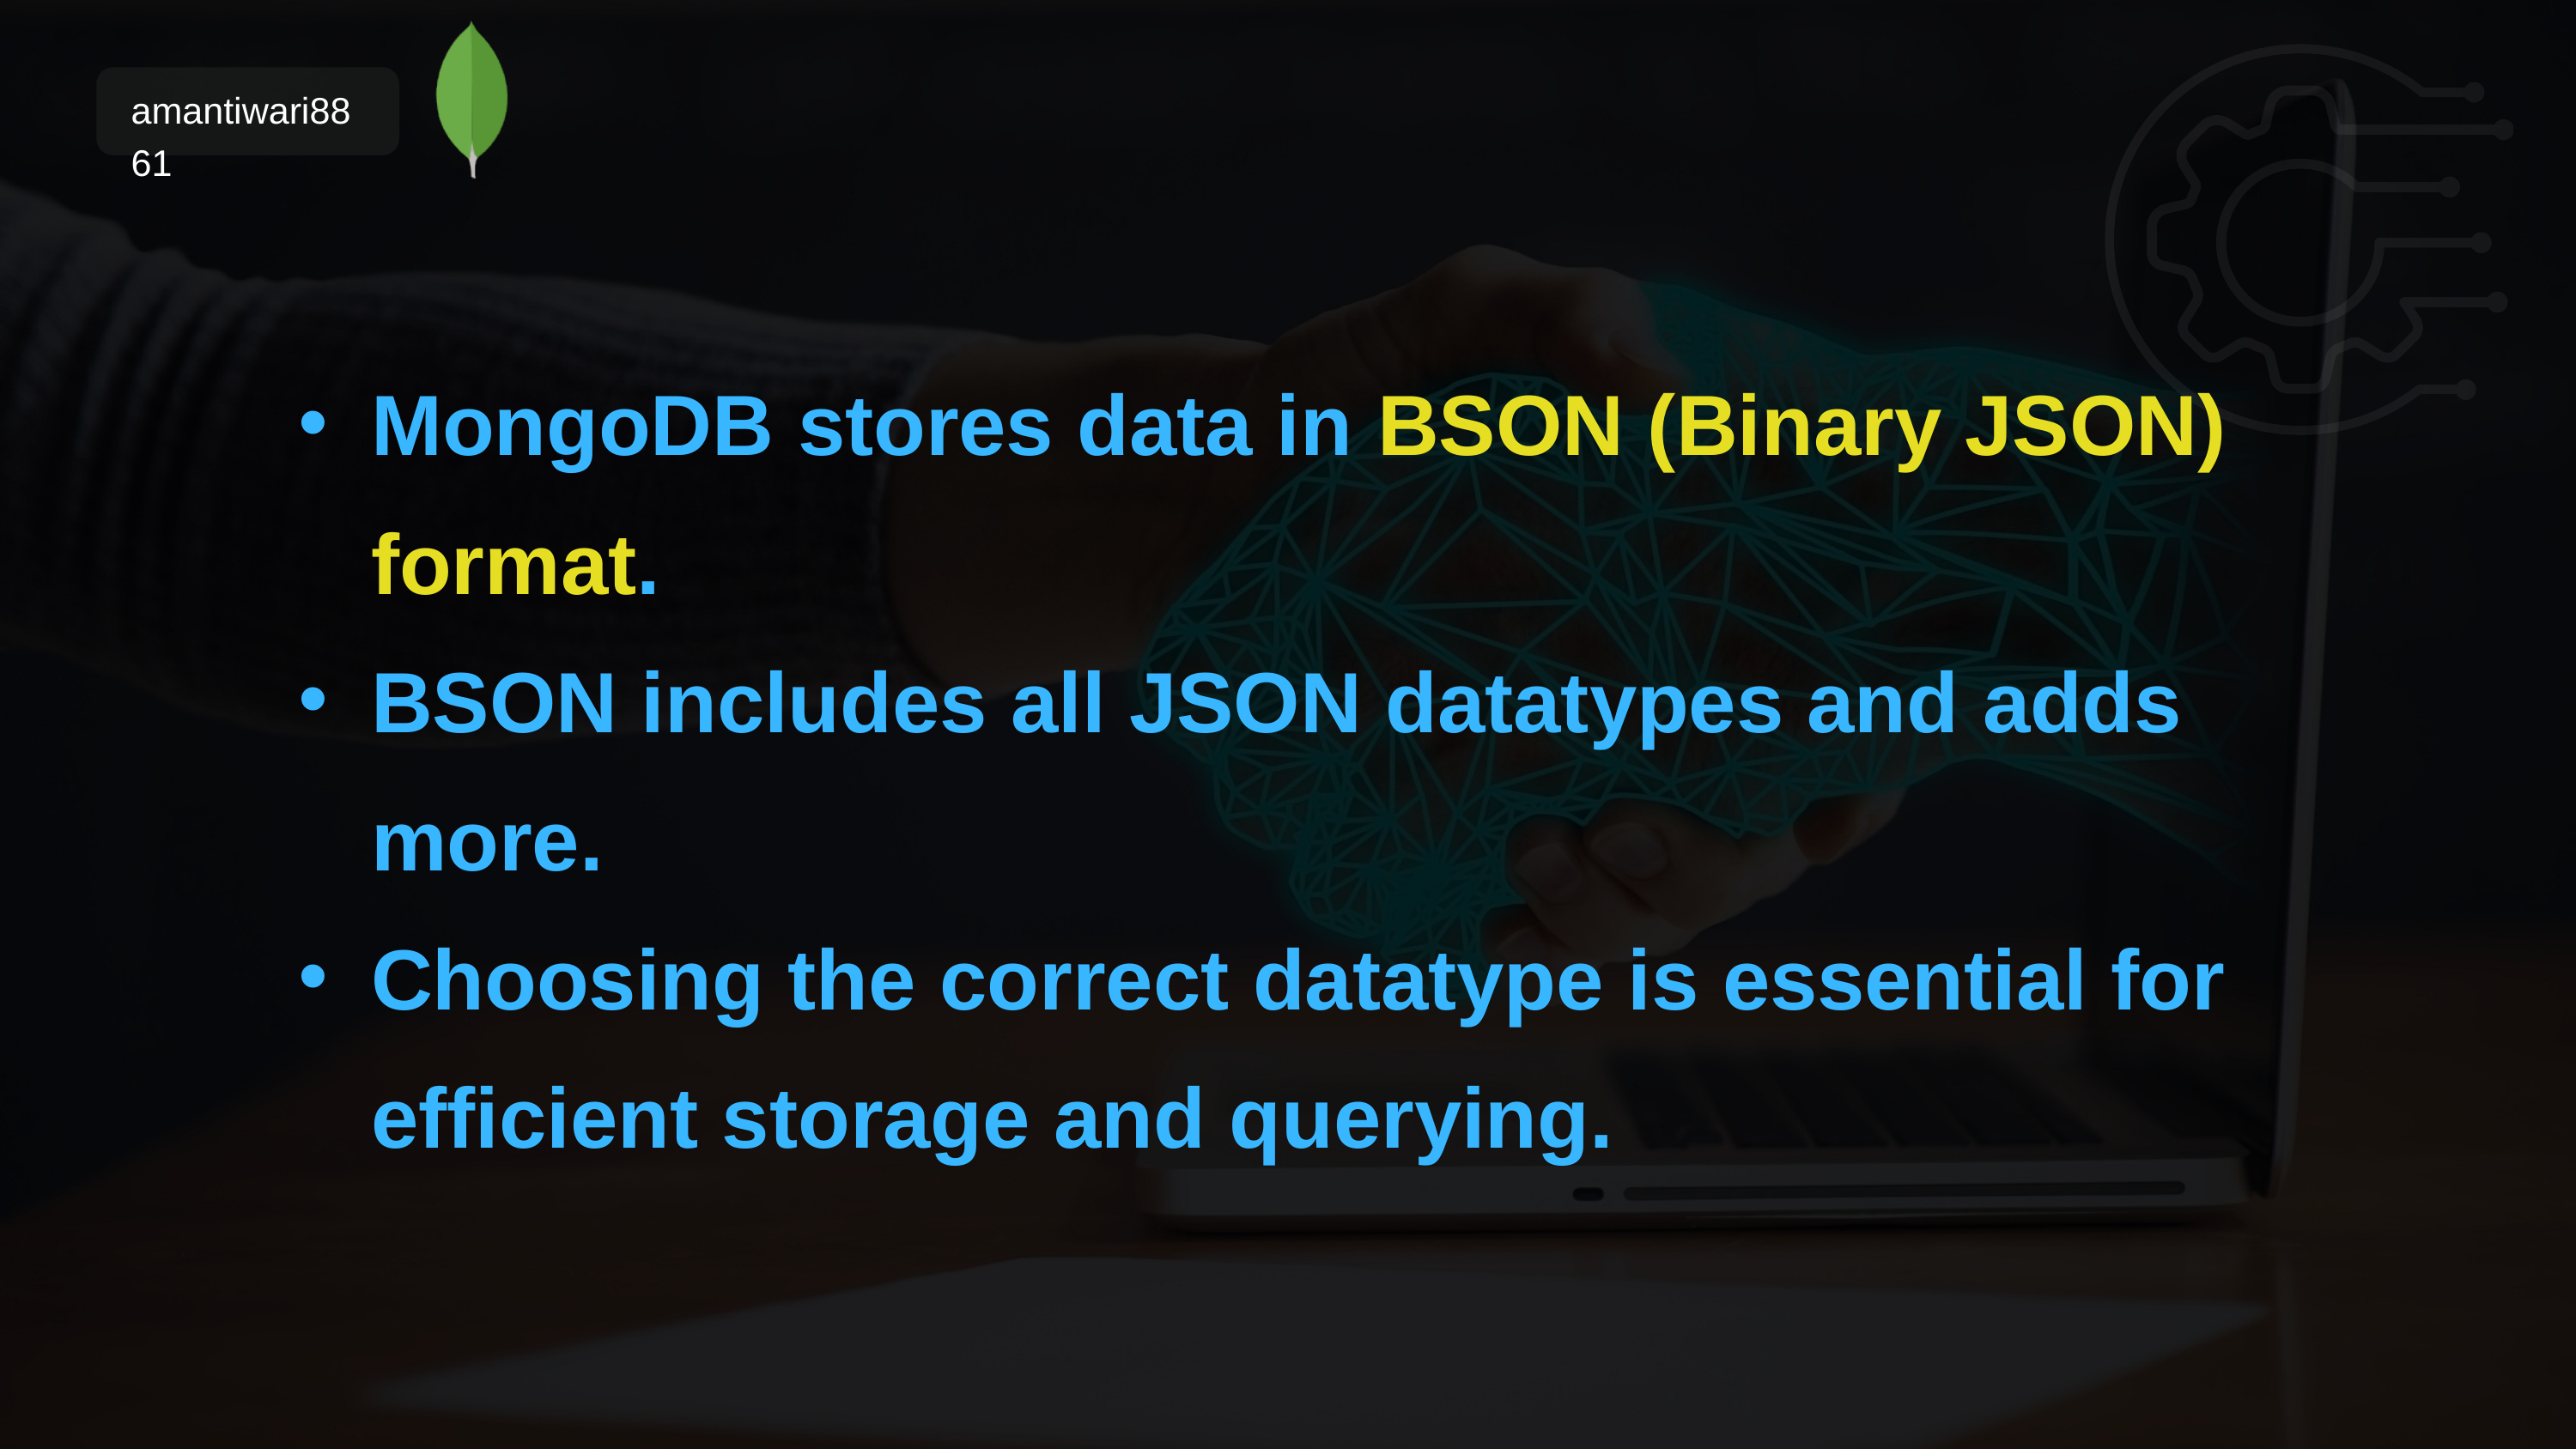

amantiwari8861
MongoDB stores data in BSON (Binary JSON) format.
BSON includes all JSON datatypes and adds more.
Choosing the correct datatype is essential for efficient storage and querying.